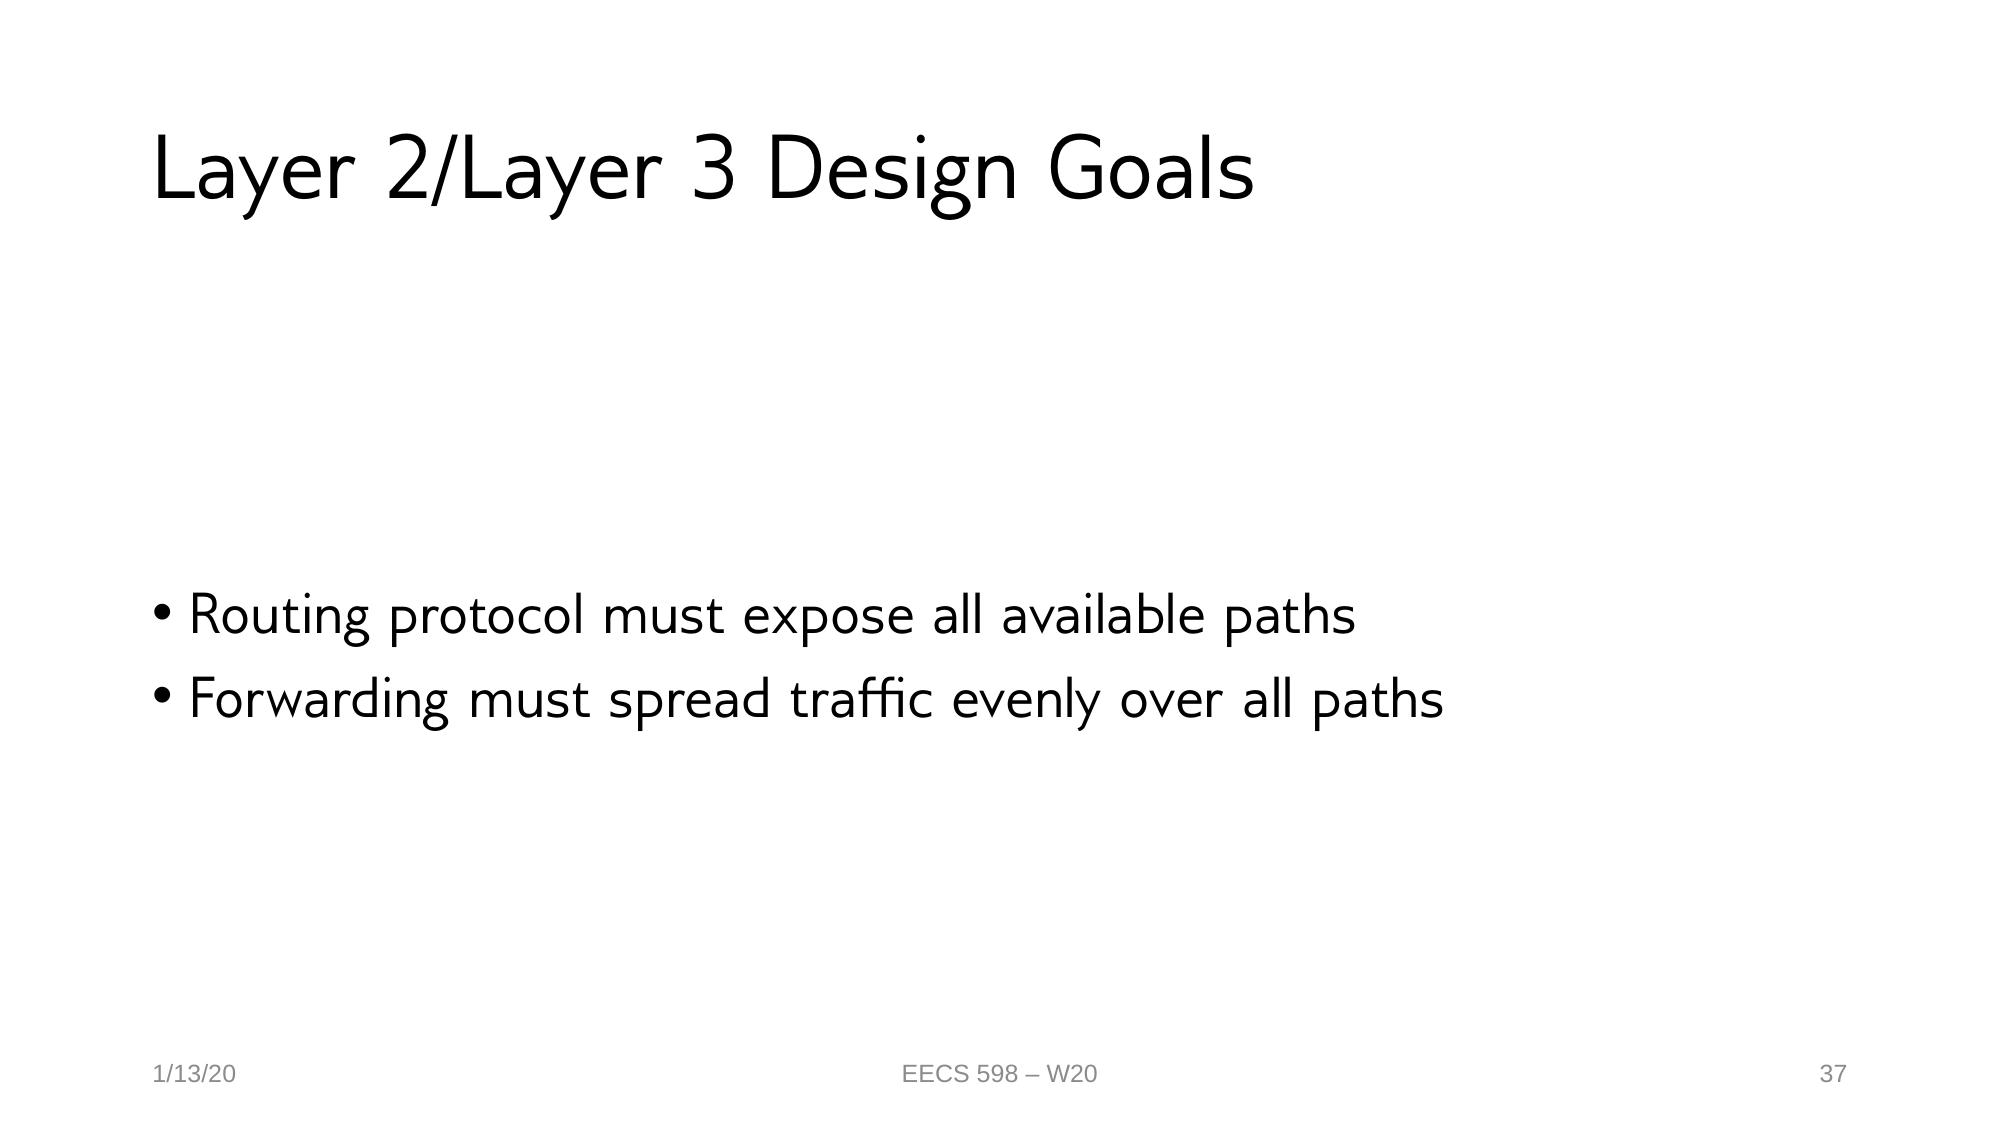

# Layer 2/Layer 3 Design Goals
Routing protocol must expose all available paths
Forwarding must spread traffic evenly over all paths
1/13/20
EECS 598 – W20
37